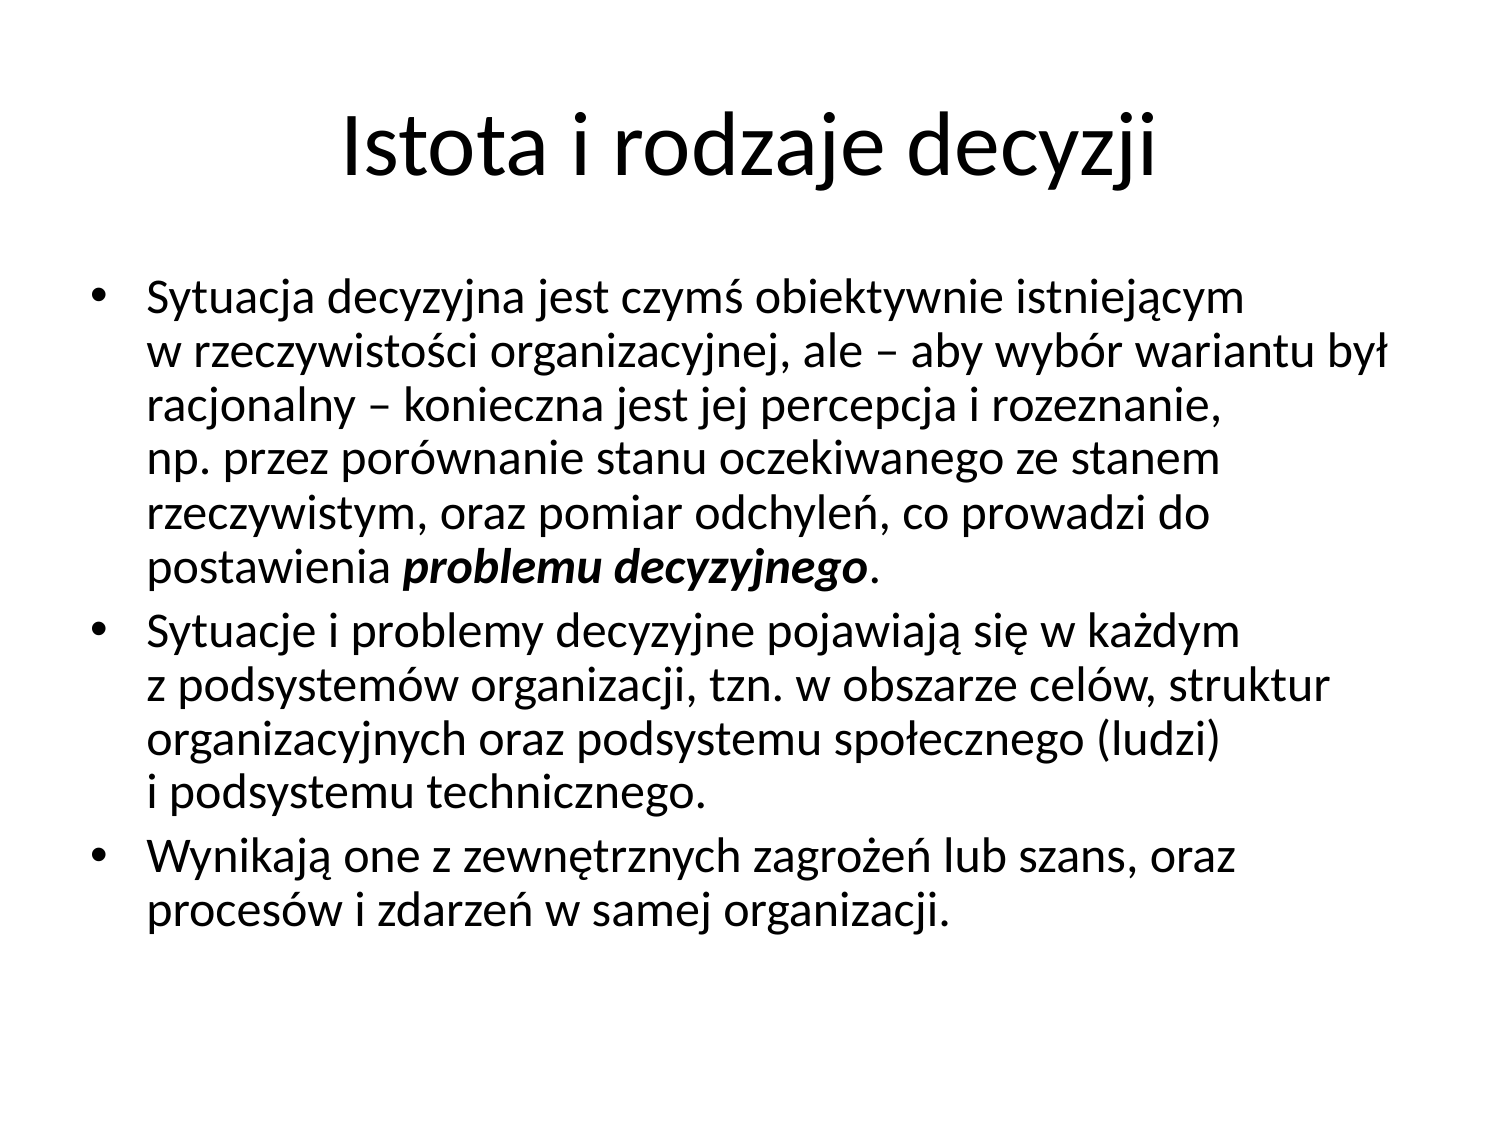

# Istota i rodzaje decyzji
Sytuacja decyzyjna jest czymś obiektywnie istniejącym
w rzeczywistości organizacyjnej, ale – aby wybór wariantu był racjonalny – konieczna jest jej percepcja i rozeznanie,
np. przez porównanie stanu oczekiwanego ze stanem rzeczywistym, oraz pomiar odchyleń, co prowadzi do postawienia problemu decyzyjnego.
Sytuacje i problemy decyzyjne pojawiają się w każdym
z podsystemów organizacji, tzn. w obszarze celów, struktur organizacyjnych oraz podsystemu społecznego (ludzi)
i podsystemu technicznego.
Wynikają one z zewnętrznych zagrożeń lub szans, oraz procesów i zdarzeń w samej organizacji.